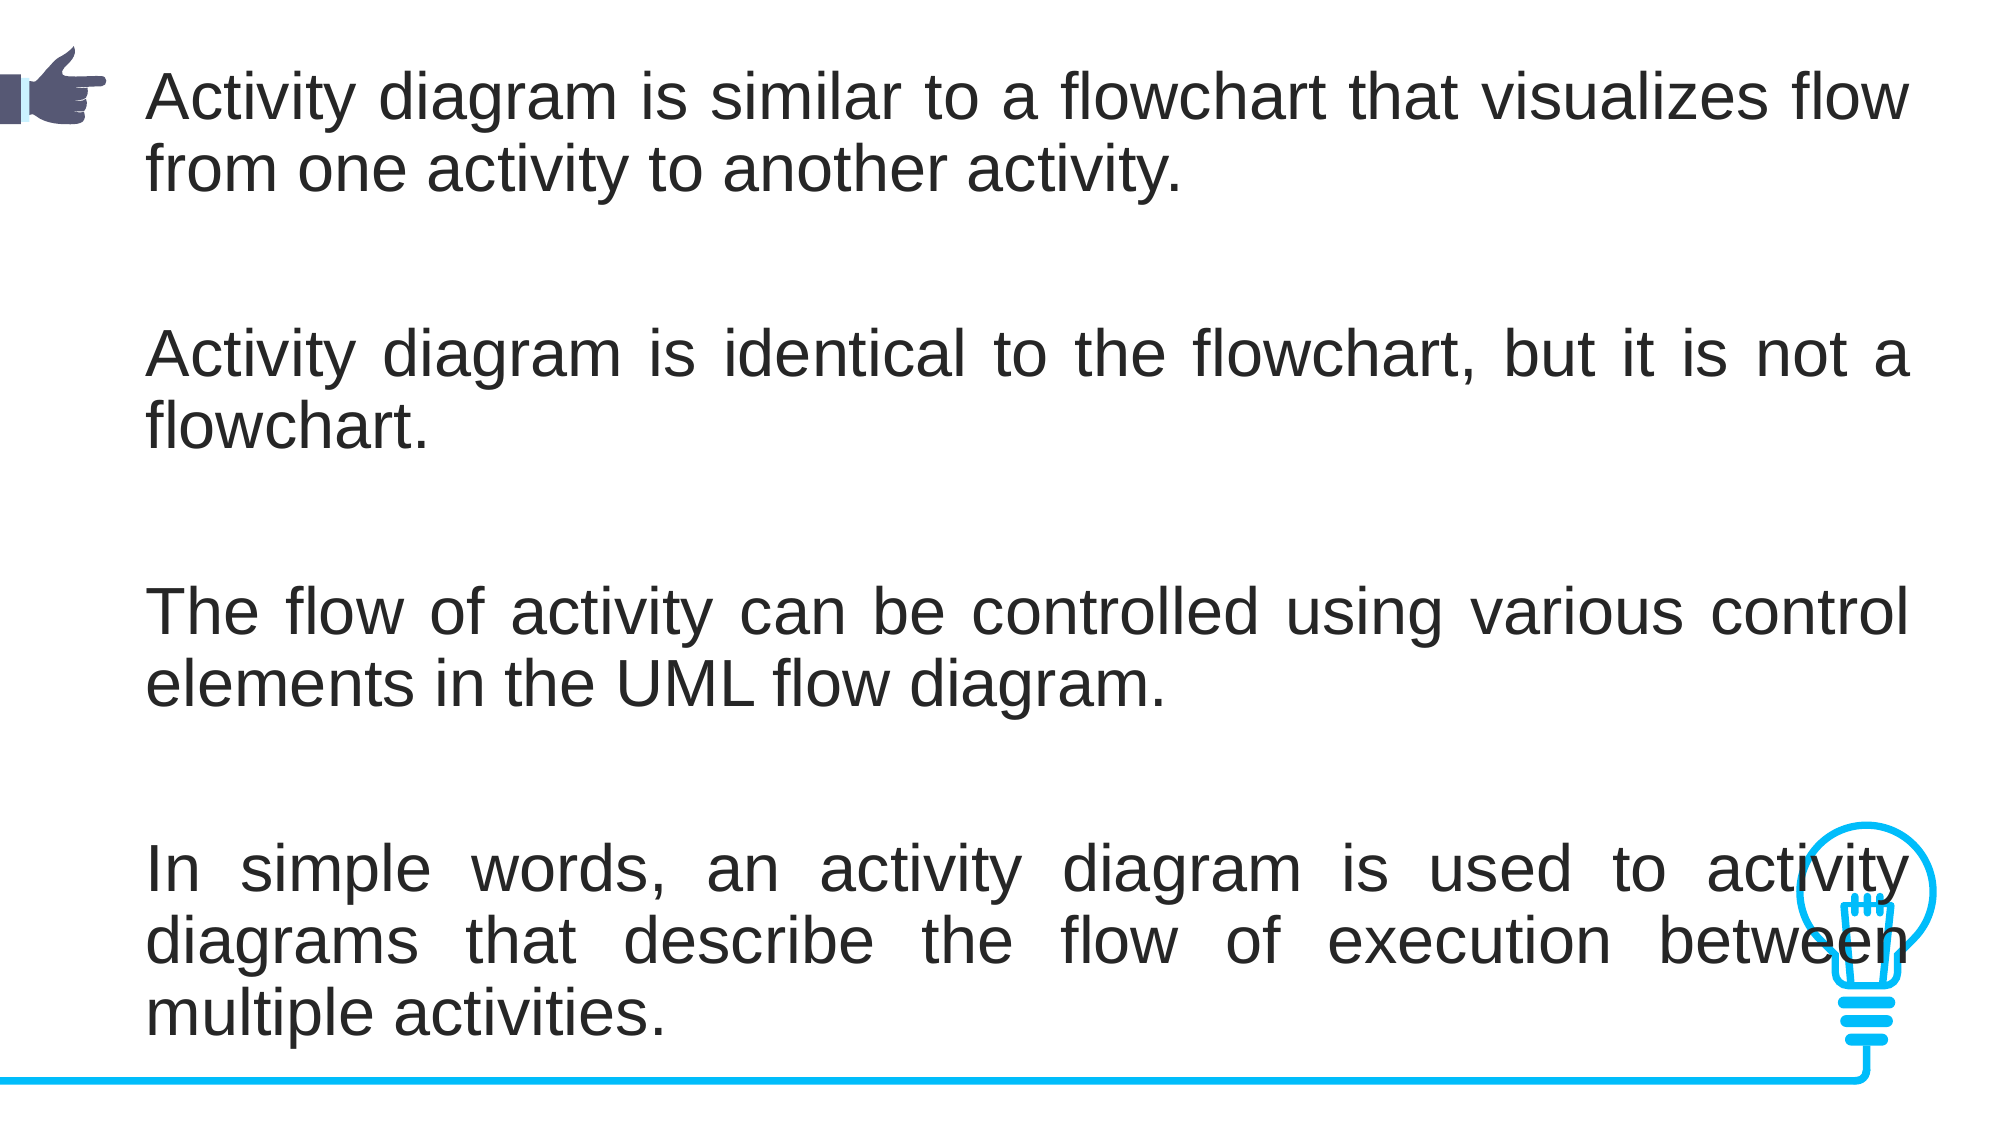

Activity diagram is similar to a flowchart that visualizes flow from one activity to another activity.

Activity diagram is identical to the flowchart, but it is not a flowchart.

The flow of activity can be controlled using various control elements in the UML flow diagram.

In simple words, an activity diagram is used to activity diagrams that describe the flow of execution between multiple activities.